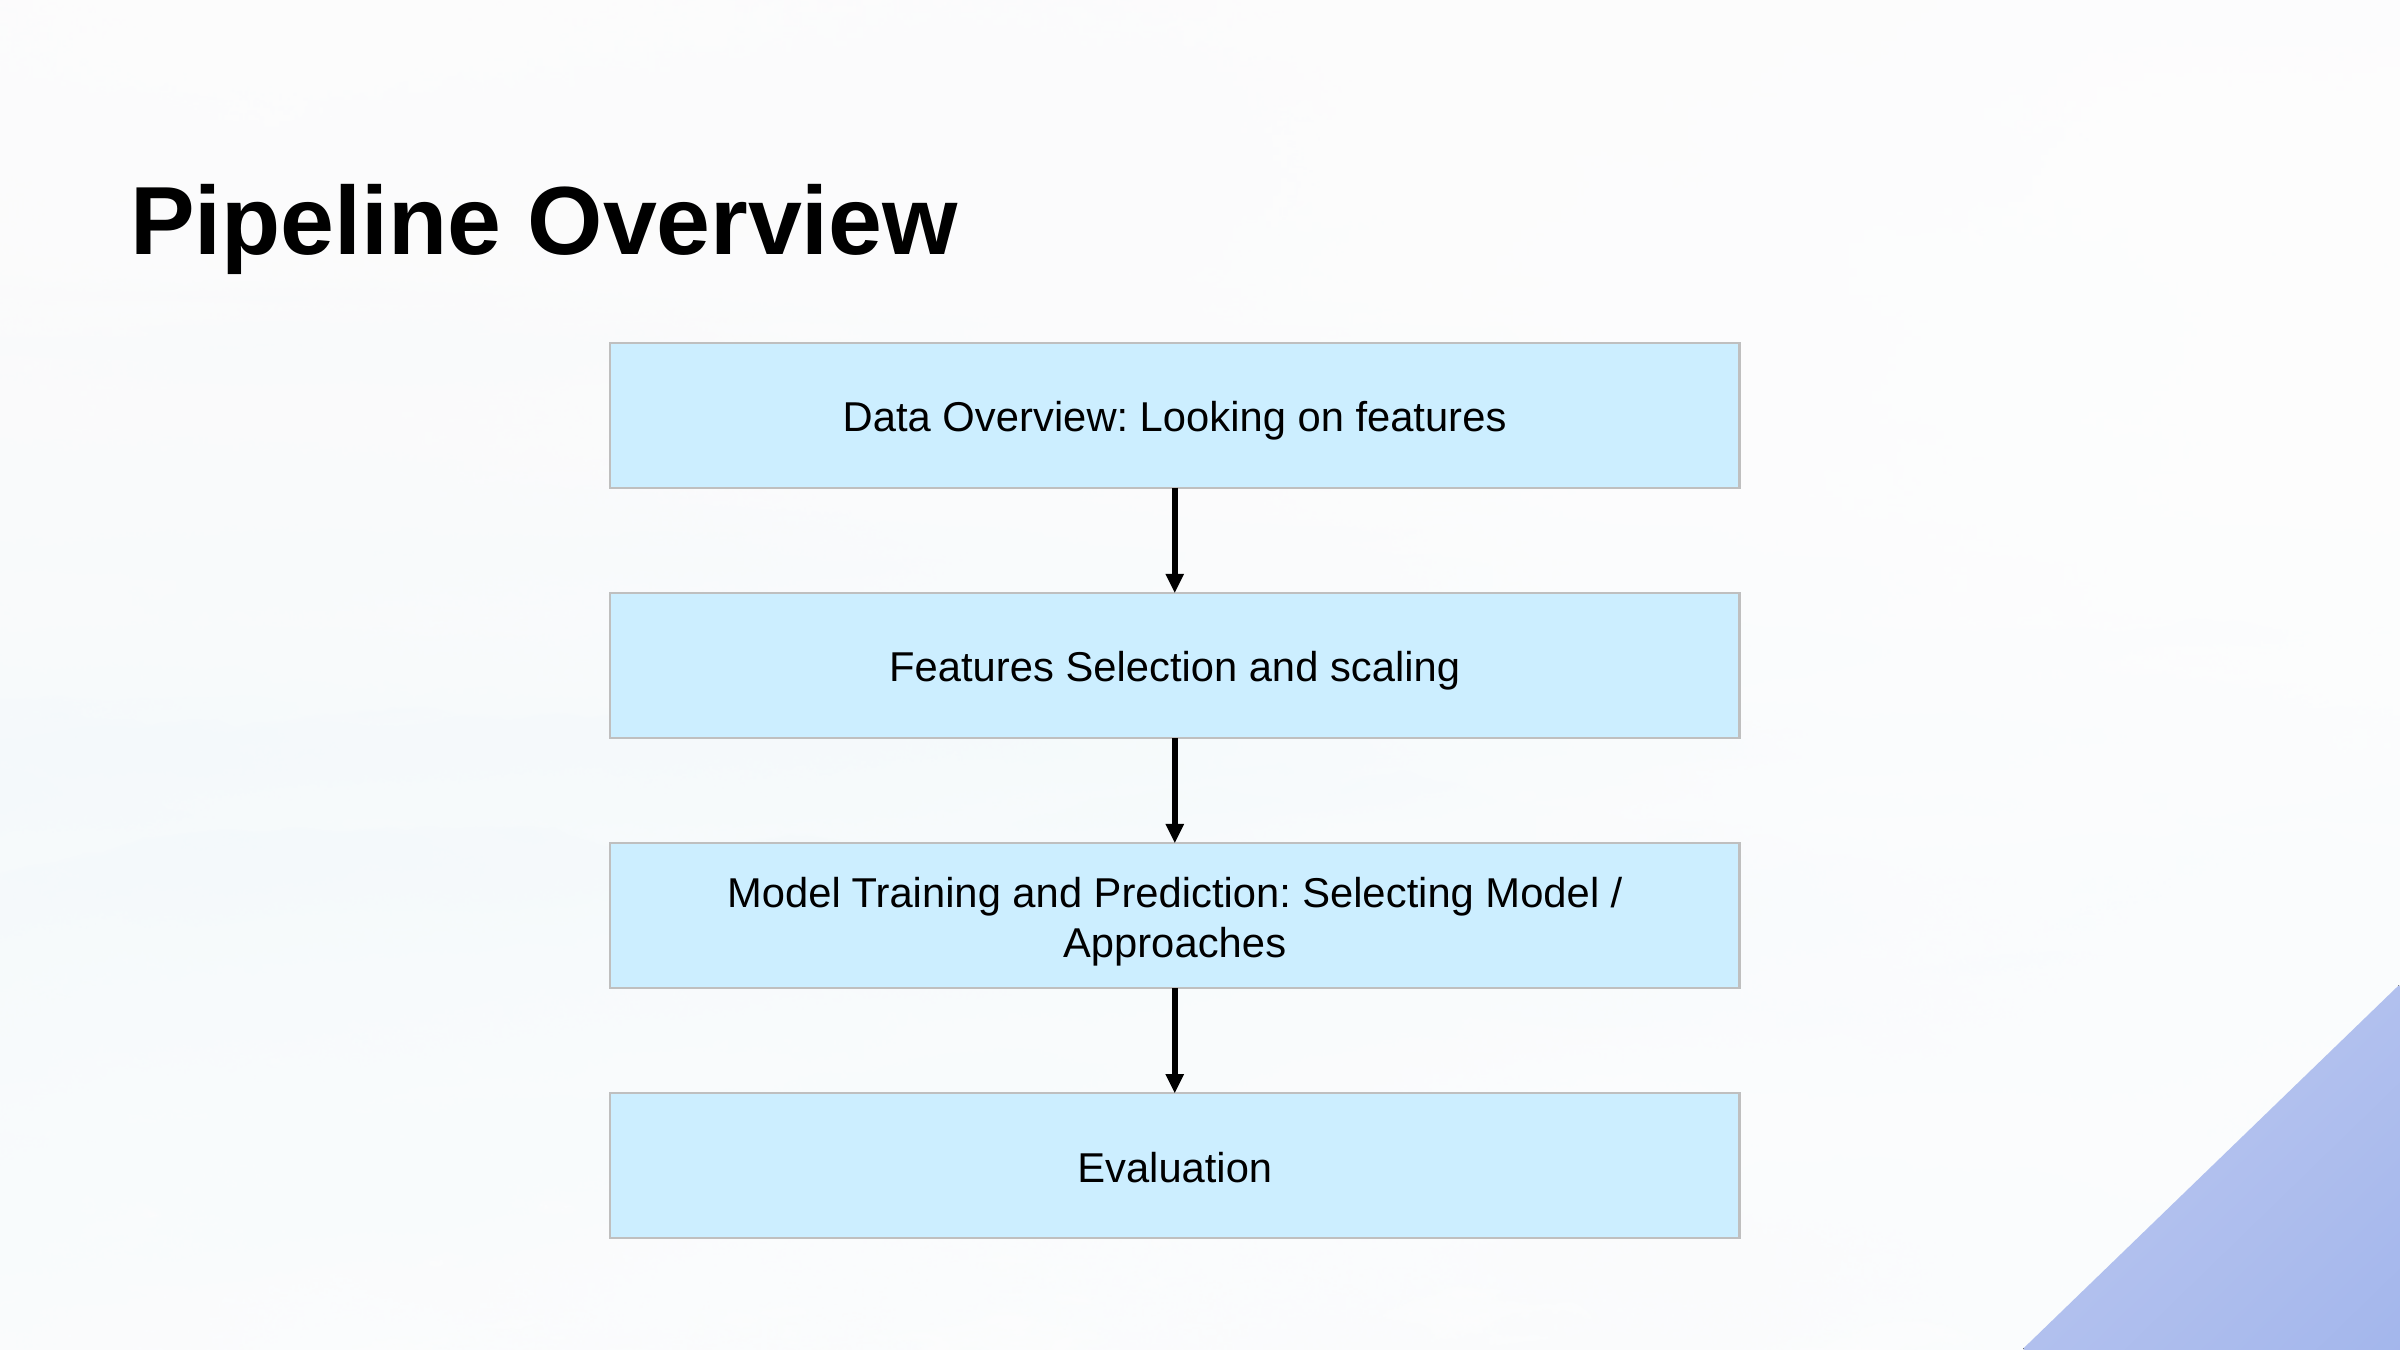

Pipeline Overview
Data Overview: Looking on features
Features Selection and scaling
Model Training and Prediction: Selecting Model / Approaches

Evaluation